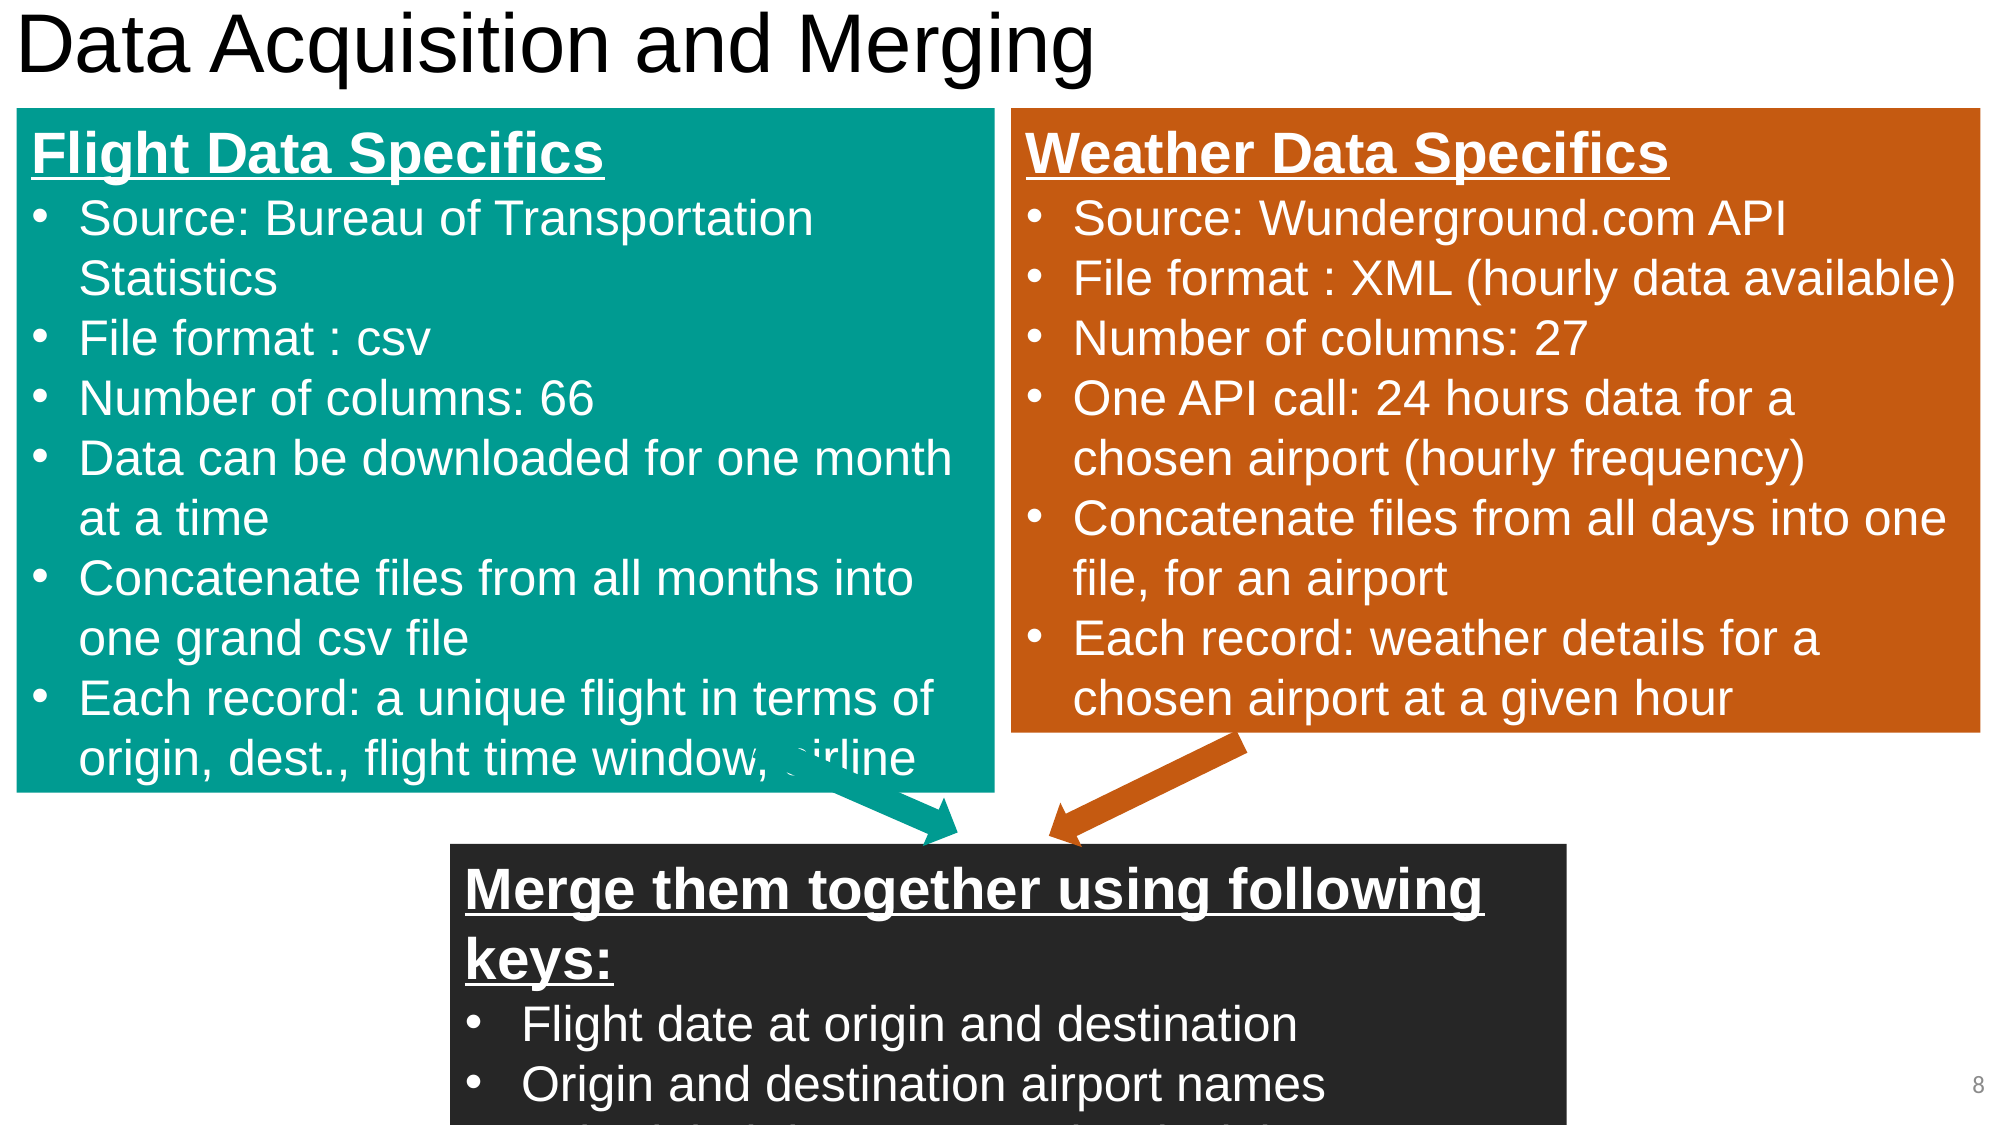

# Data Acquisition and Merging
Flight Data Specifics
Source: Bureau of Transportation Statistics
File format : csv
Number of columns: 66
Data can be downloaded for one month at a time
Concatenate files from all months into one grand csv file
Each record: a unique flight in terms of origin, dest., flight time window, airline
Weather Data Specifics
Source: Wunderground.com API
File format : XML (hourly data available)
Number of columns: 27
One API call: 24 hours data for a chosen airport (hourly frequency)
Concatenate files from all days into one file, for an airport
Each record: weather details for a chosen airport at a given hour

Merge them together using following keys:
Flight date at origin and destination
Origin and destination airport names
Scheduled departure and arrival times
8